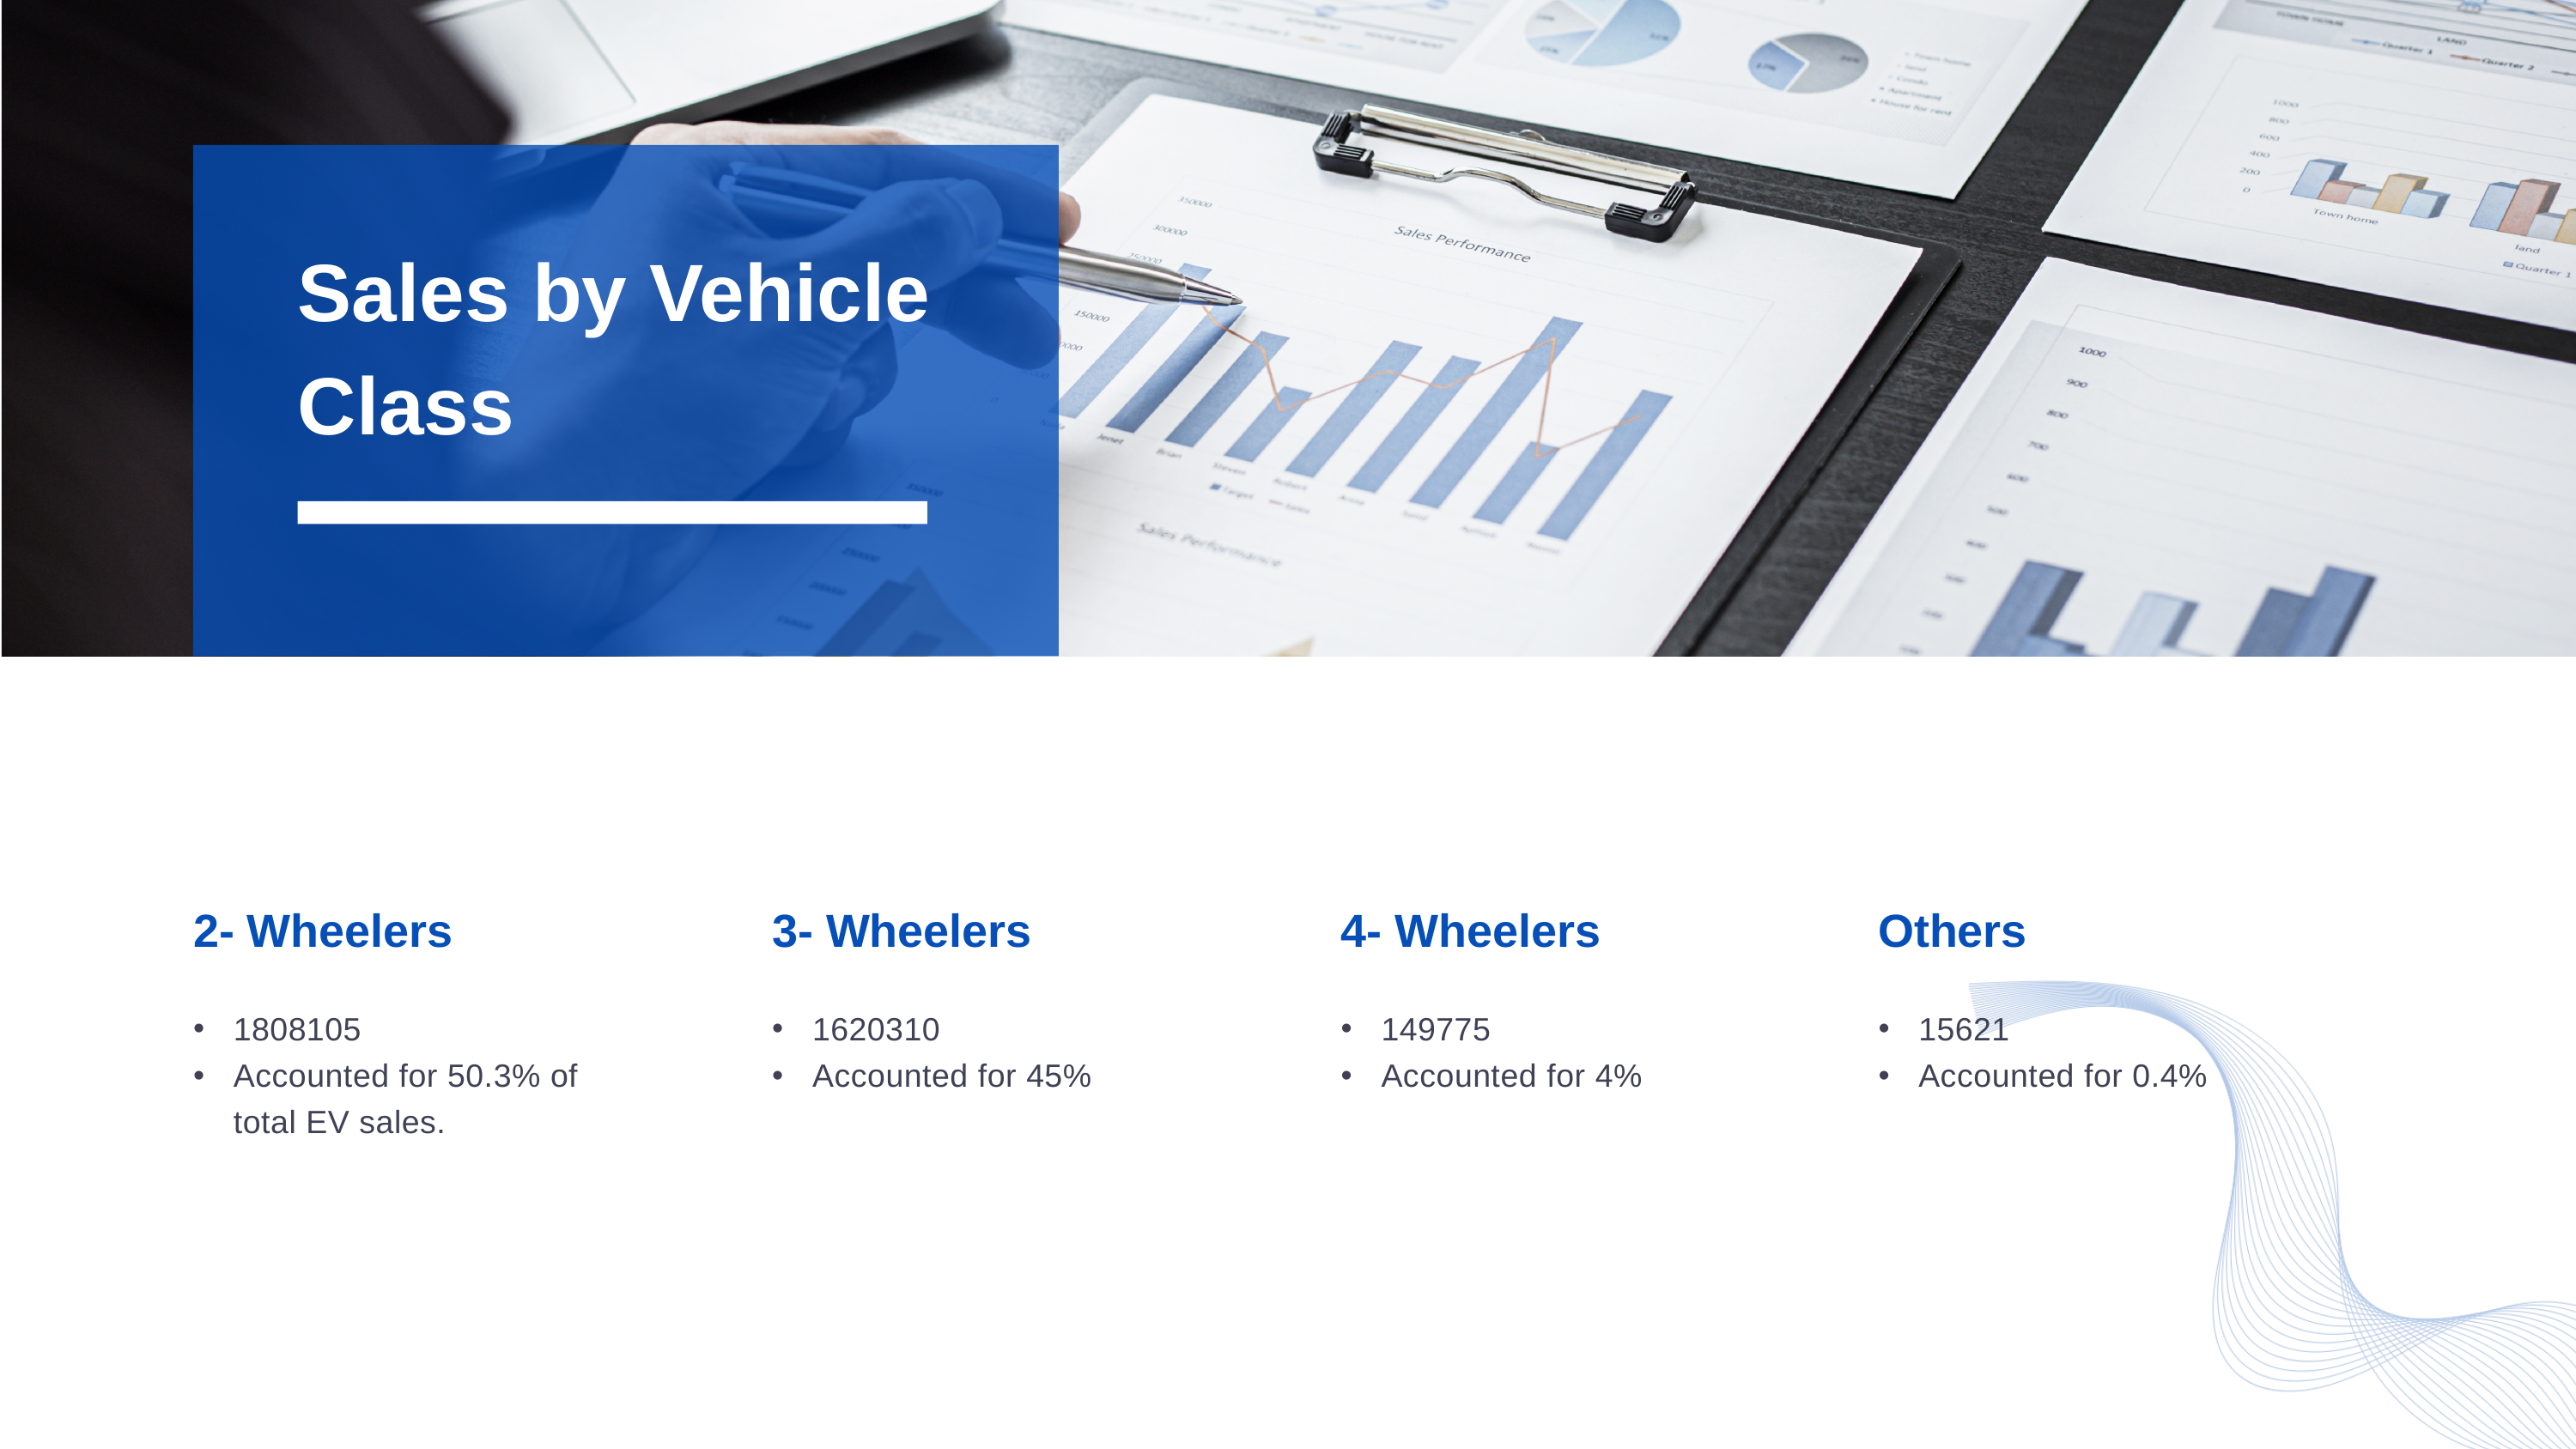

Sales by Vehicle Class

2- Wheelers
3- Wheelers
4- Wheelers
Others

1808105
Accounted for 50.3% of total EV sales.
1620310
Accounted for 45%
149775
Accounted for 4%
15621
Accounted for 0.4%